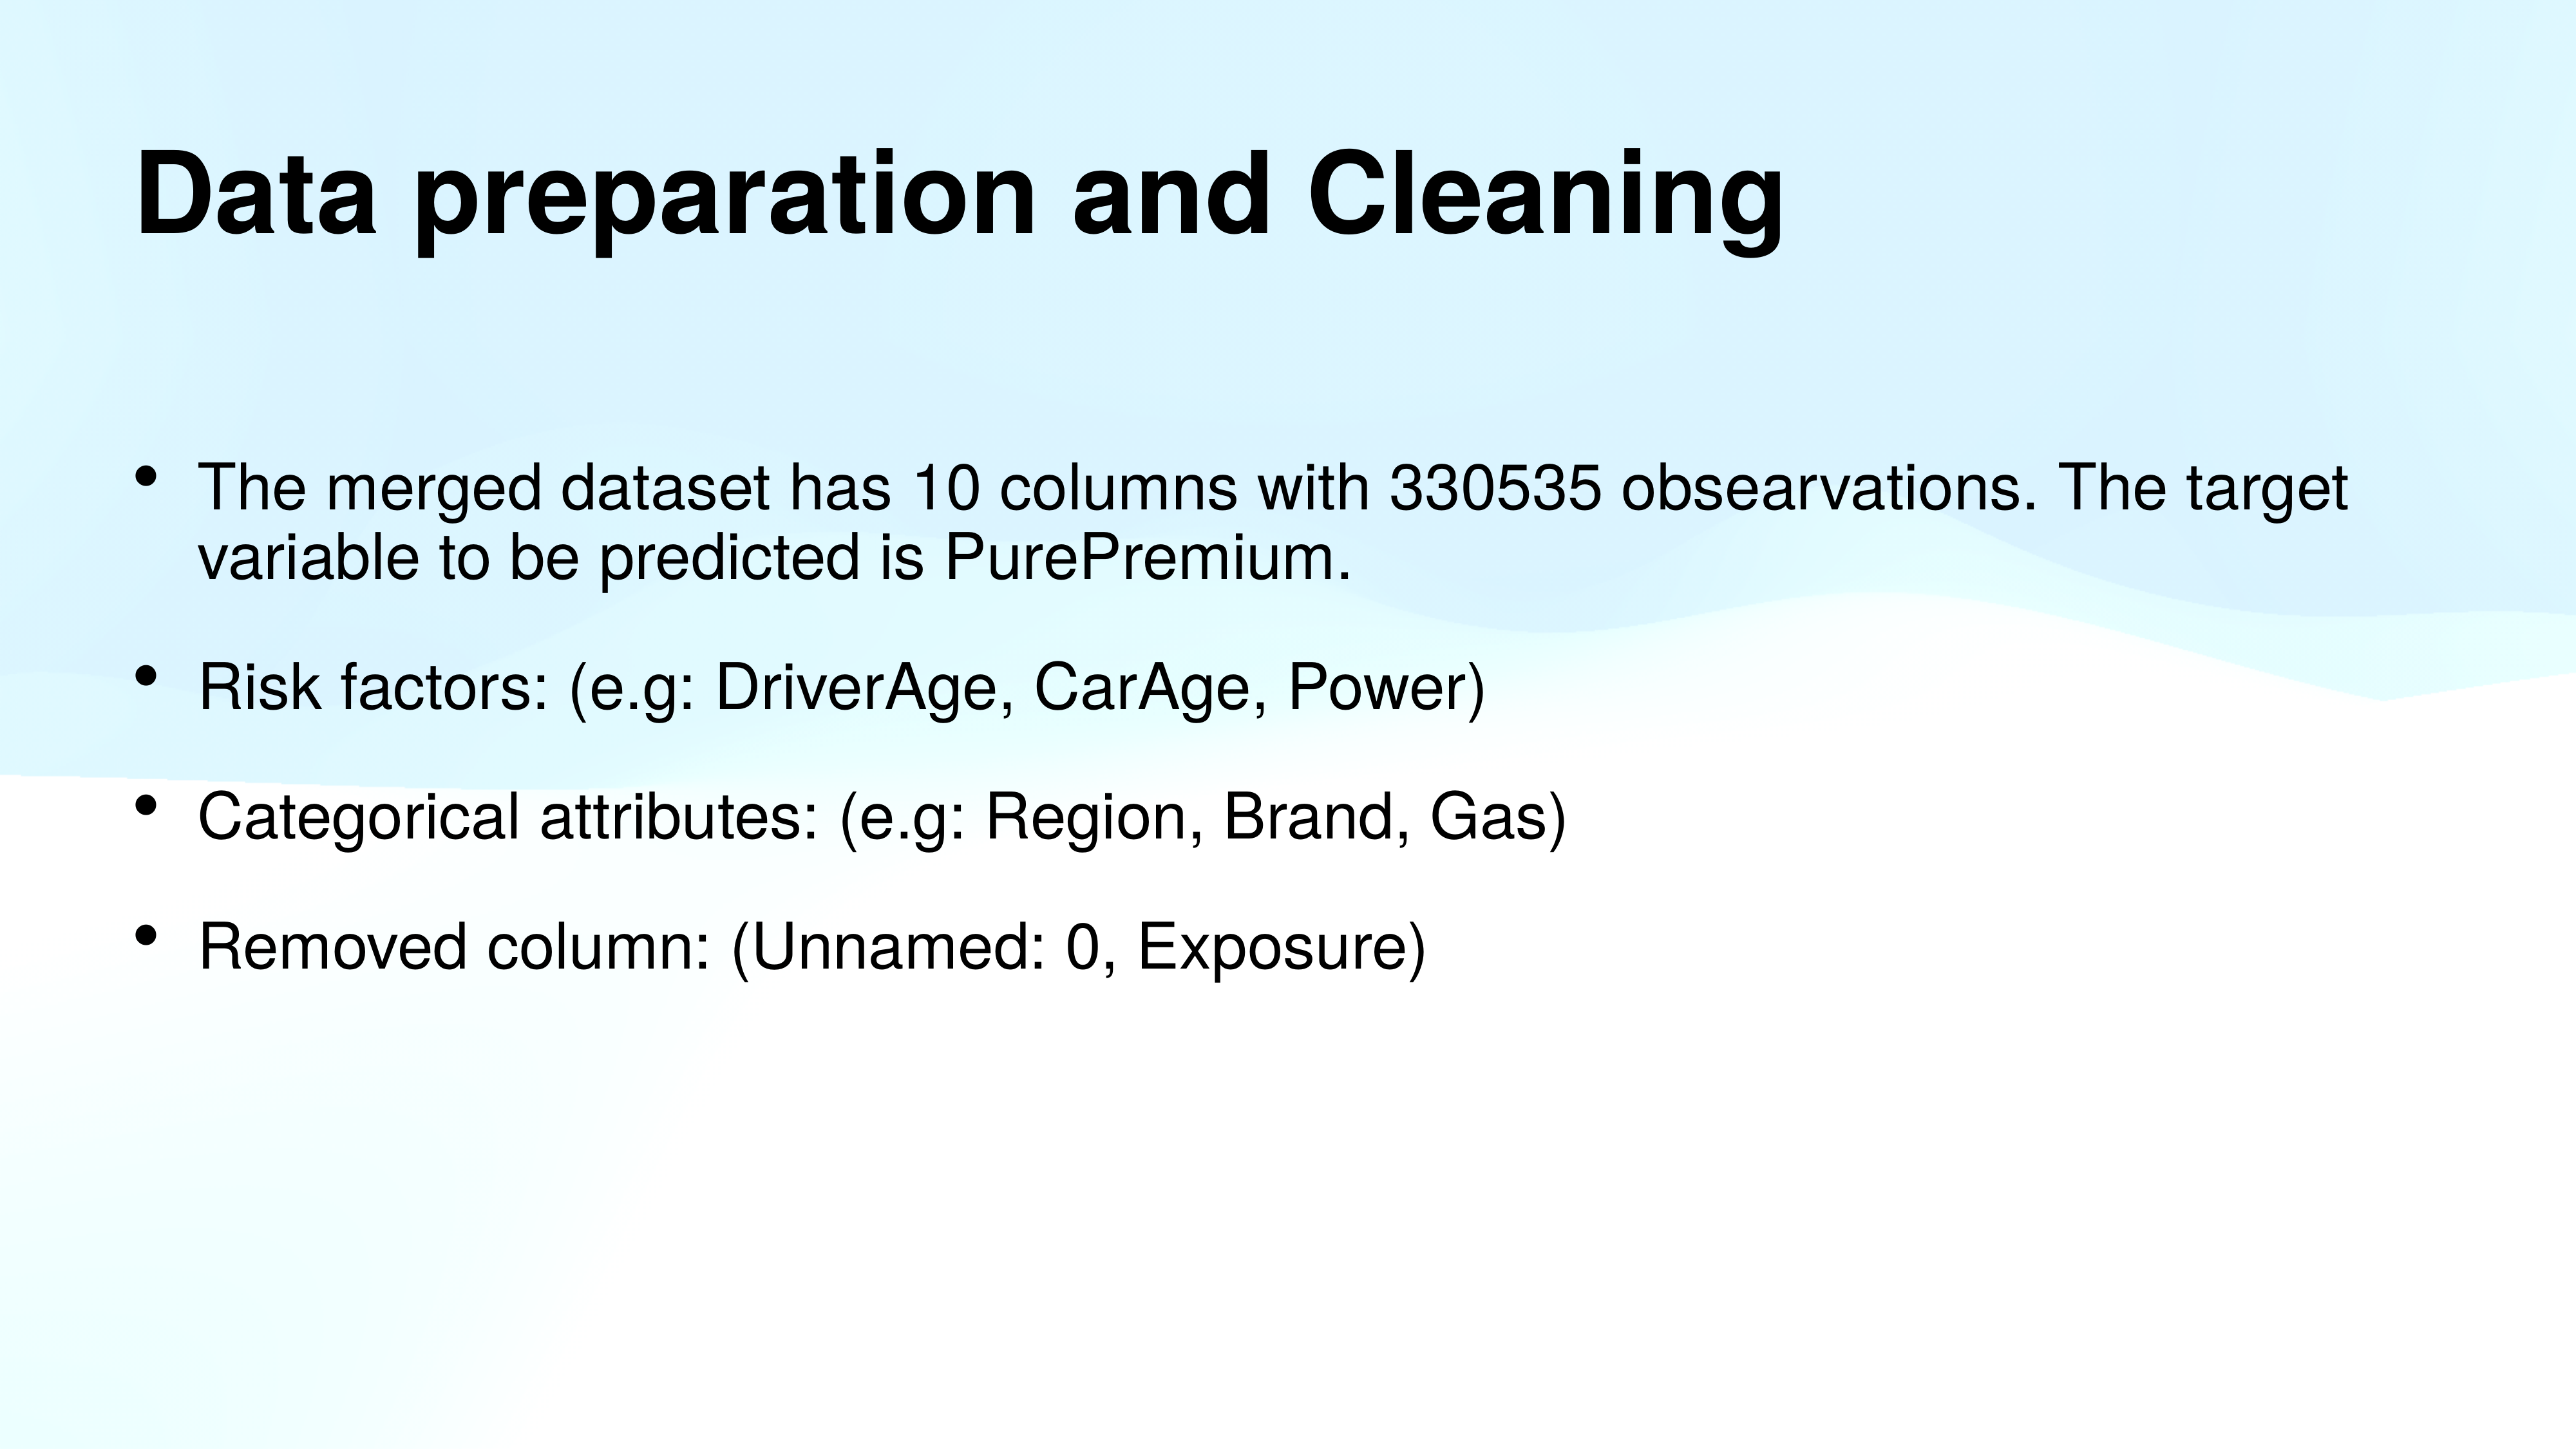

# Data preparation and Cleaning
The merged dataset has 10 columns with 330535 obsearvations. The target variable to be predicted is PurePremium.
Risk factors: (e.g: DriverAge, CarAge, Power)
Categorical attributes: (e.g: Region, Brand, Gas)
Removed column: (Unnamed: 0, Exposure)